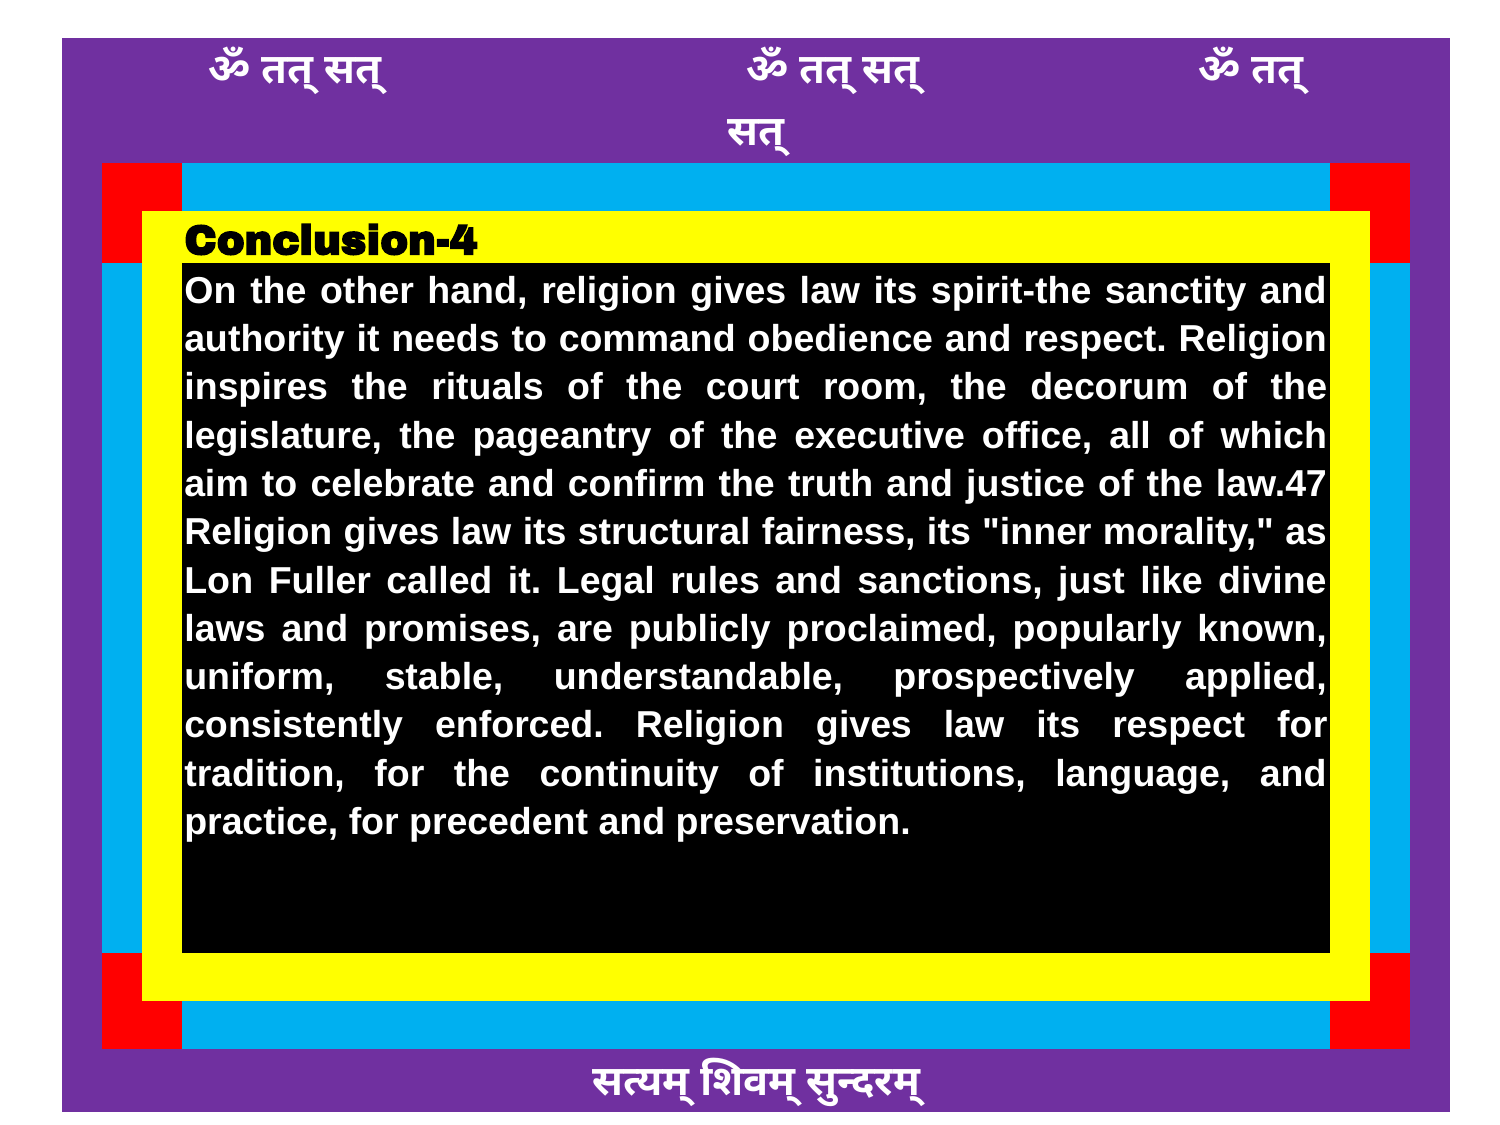

|  |  |  | ॐ तत् सत् ॐ तत् सत् ॐ तत् सत् |  |  |  |
| --- | --- | --- | --- | --- | --- | --- |
|  |  |  |  |  |  |  |
|  |  |  | Conclusion-4 |  |  |  |
|  |  |  | On the other hand, religion gives law its spirit-the sanctity and authority it needs to command obedience and respect. Religion inspires the rituals of the court room, the decorum of the legislature, the pageantry of the executive office, all of which aim to celebrate and confirm the truth and justice of the law.47 Religion gives law its structural fairness, its "inner morality," as Lon Fuller called it. Legal rules and sanctions, just like divine laws and promises, are publicly proclaimed, popularly known, uniform, stable, understandable, prospectively applied, consistently enforced. Religion gives law its respect for tradition, for the continuity of institutions, language, and practice, for precedent and preservation. |  |  |  |
|  |  |  |  |  |  |  |
|  |  |  |  |  |  |  |
|  |  |  | सत्यम् शिवम् सुन्दरम् |  |  |  |
80